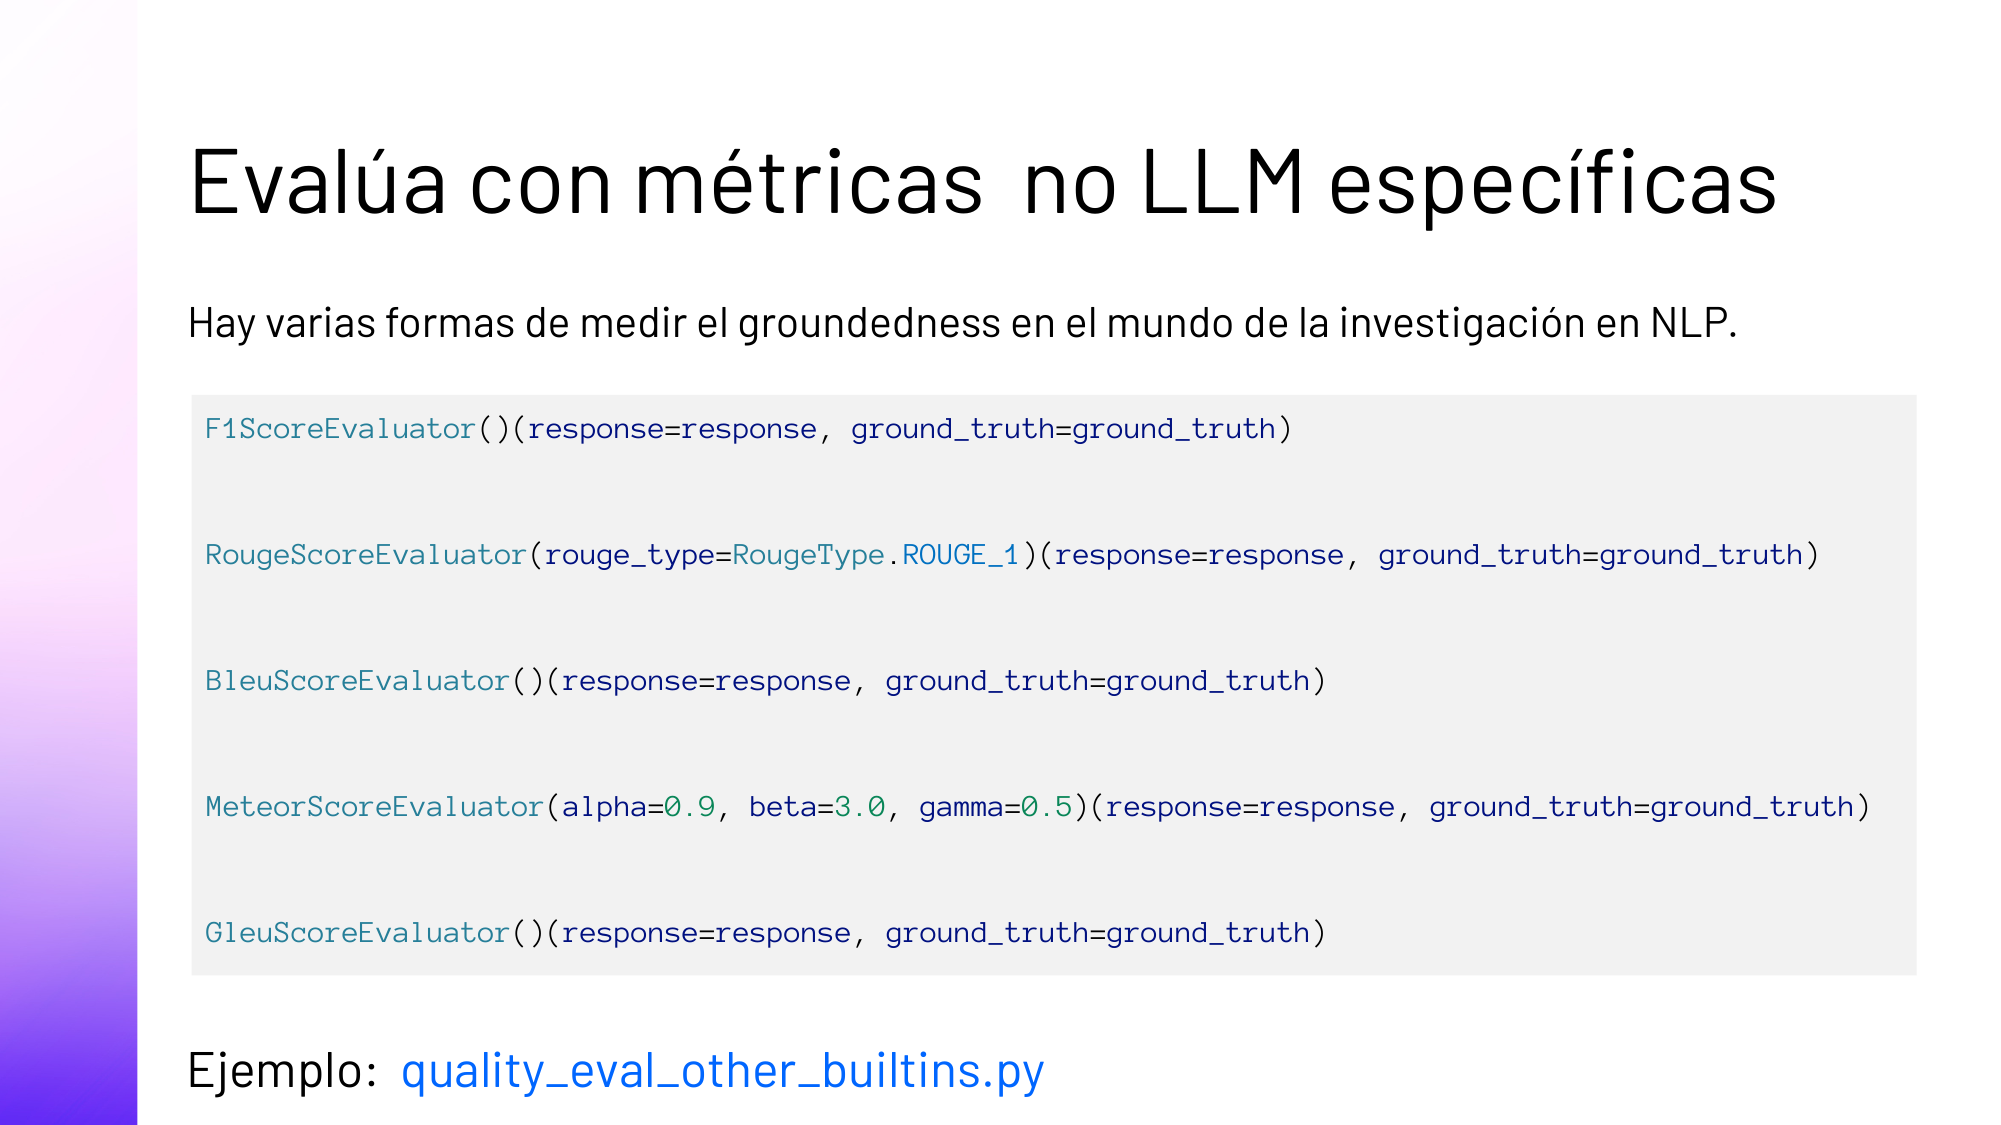

# Evalúa con métricas  no LLM específicas
Hay varias formas de medir el groundedness en el mundo de la investigación en NLP.
F1ScoreEvaluator()(response=response, ground_truth=ground_truth)

RougeScoreEvaluator(rouge_type=RougeType.ROUGE_1)(response=response, ground_truth=ground_truth)

BleuScoreEvaluator()(response=response, ground_truth=ground_truth)

MeteorScoreEvaluator(alpha=0.9, beta=3.0, gamma=0.5)(response=response, ground_truth=ground_truth)

GleuScoreEvaluator()(response=response, ground_truth=ground_truth)

Ejemplo:  quality_eval_other_builtins.py